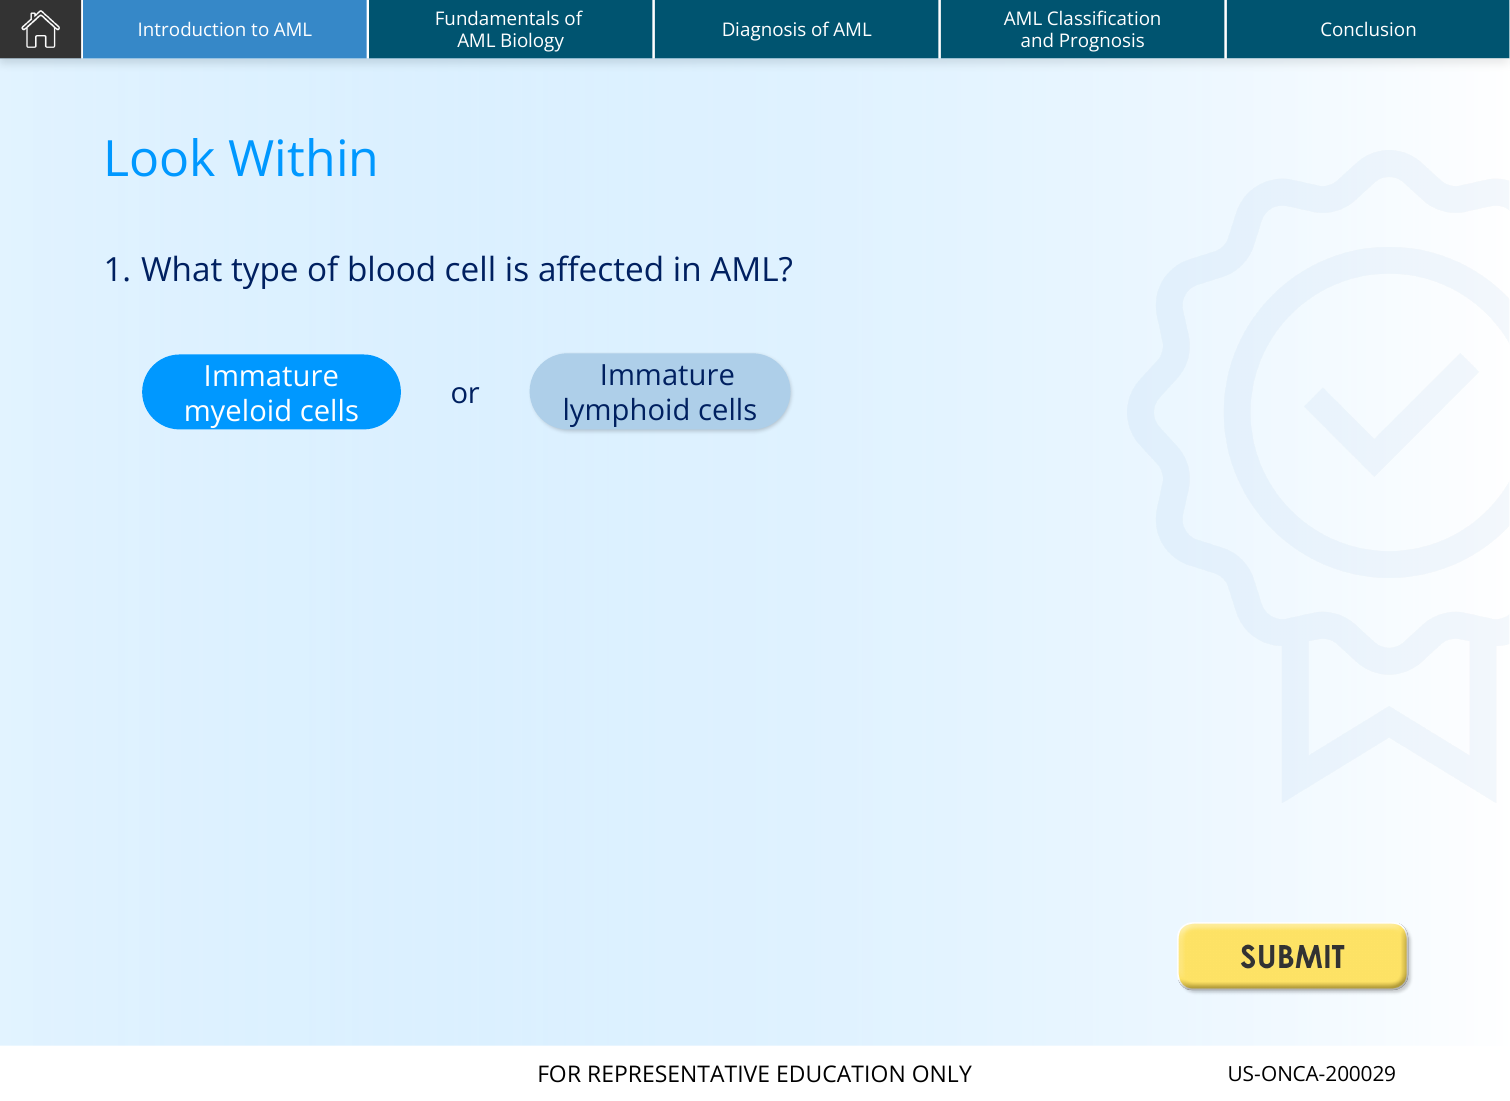

What type of blood cell is affected in AML?

  Immature lymphoid cells
Immature myeloid cells
or